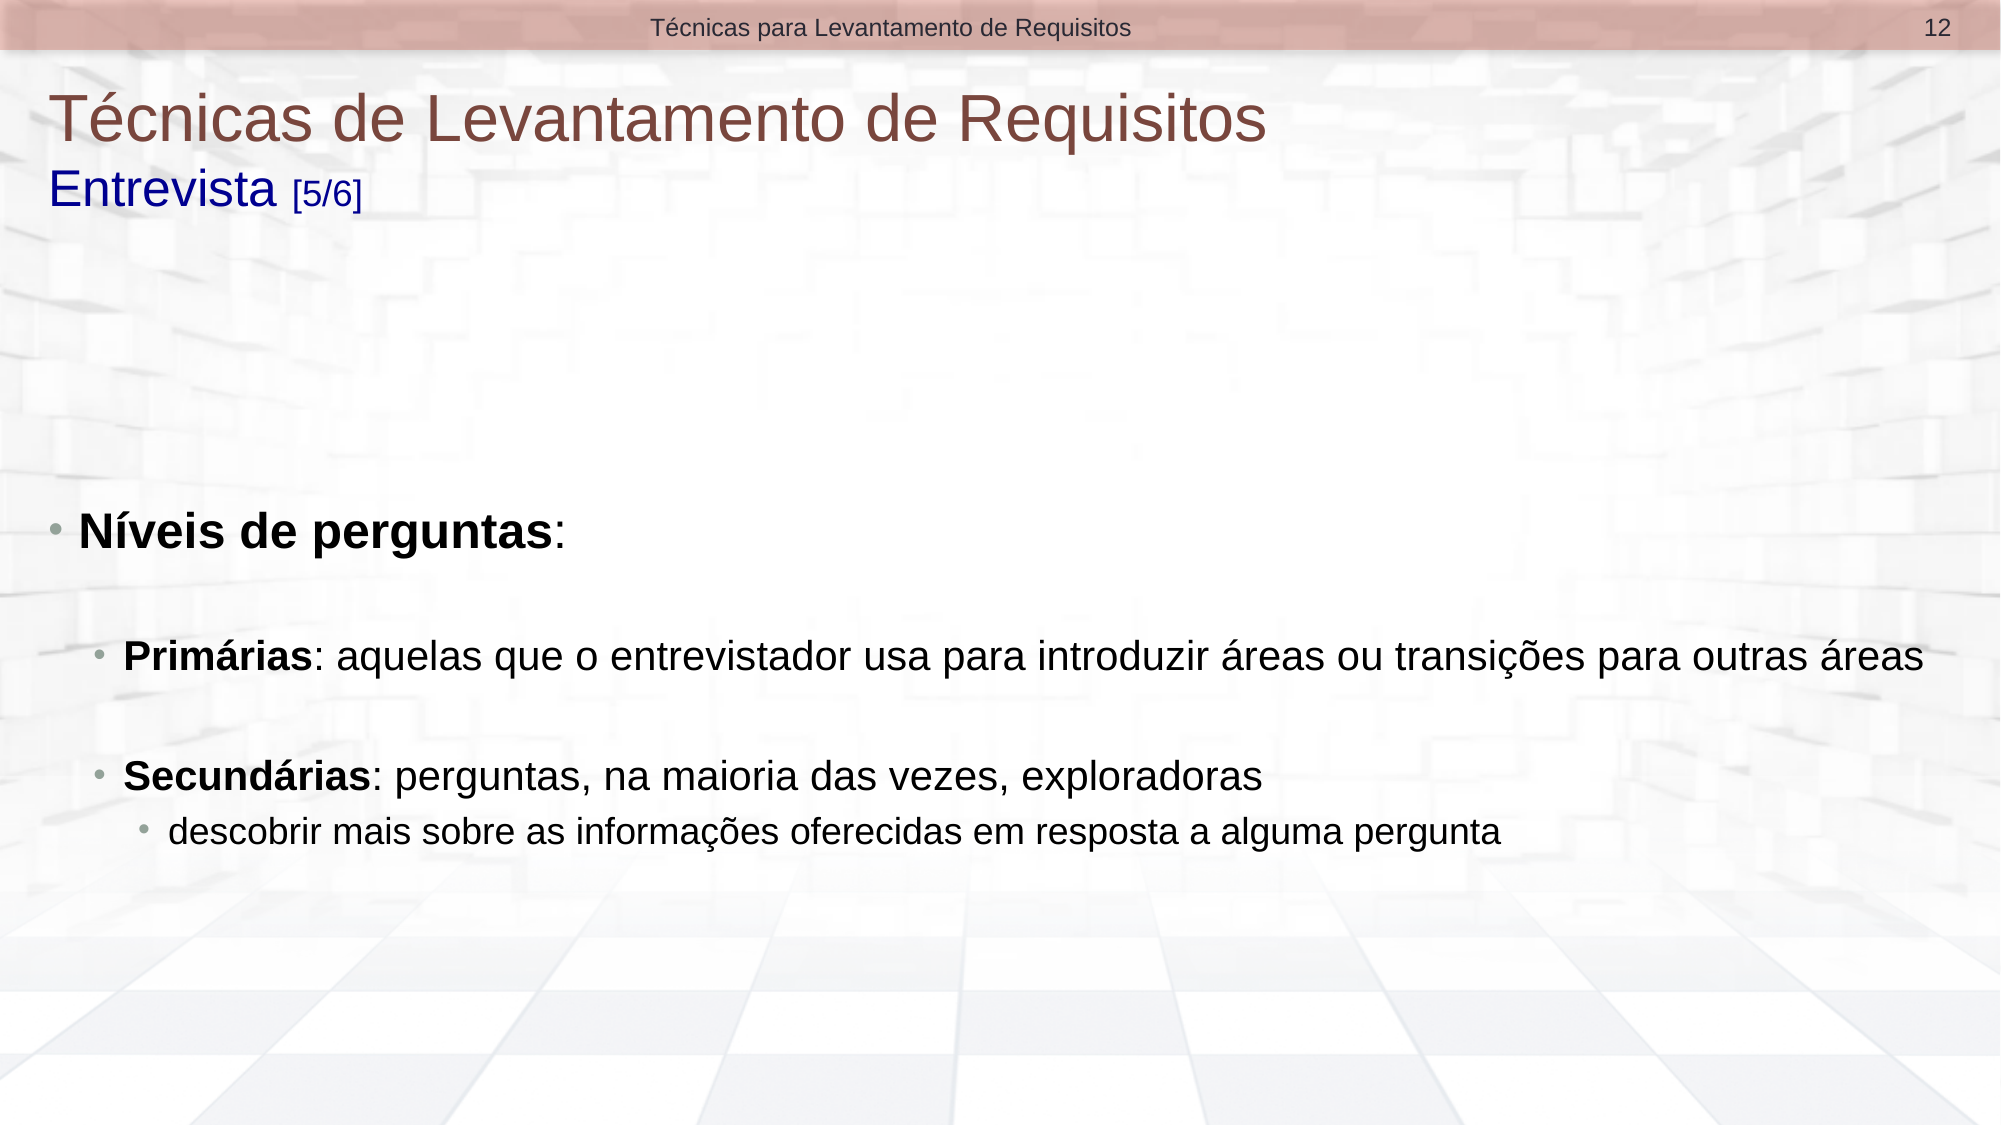

12
Técnicas para Levantamento de Requisitos
# Técnicas de Levantamento de Requisitos Entrevista [5/6]
Níveis de perguntas:

Primárias: aquelas que o entrevistador usa para introduzir áreas ou transições para outras áreas

Secundárias: perguntas, na maioria das vezes, exploradoras
descobrir mais sobre as informações oferecidas em resposta a alguma pergunta